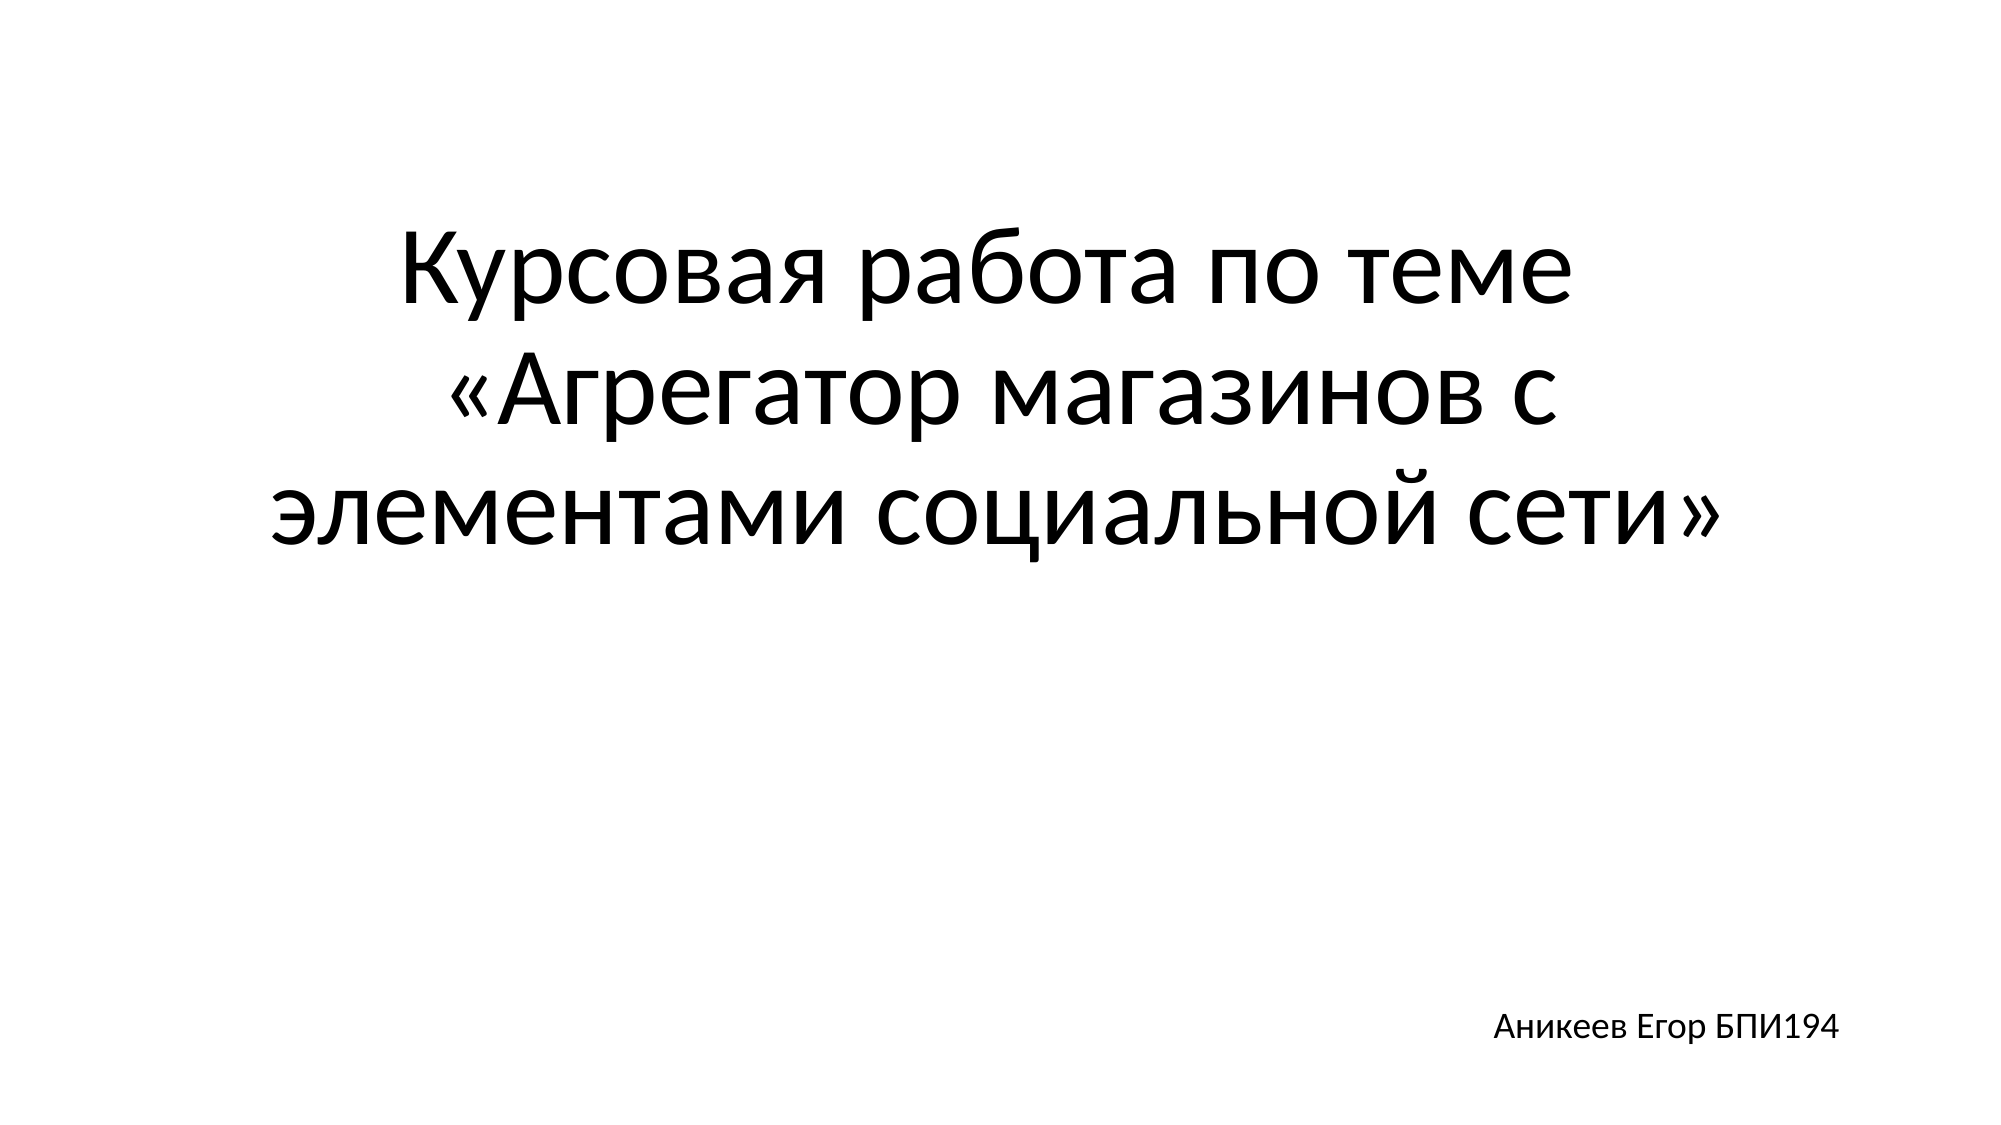

# Курсовая работа по теме «Агрегатор магазинов с элементами социальной сети»

Аникеев Егор БПИ194